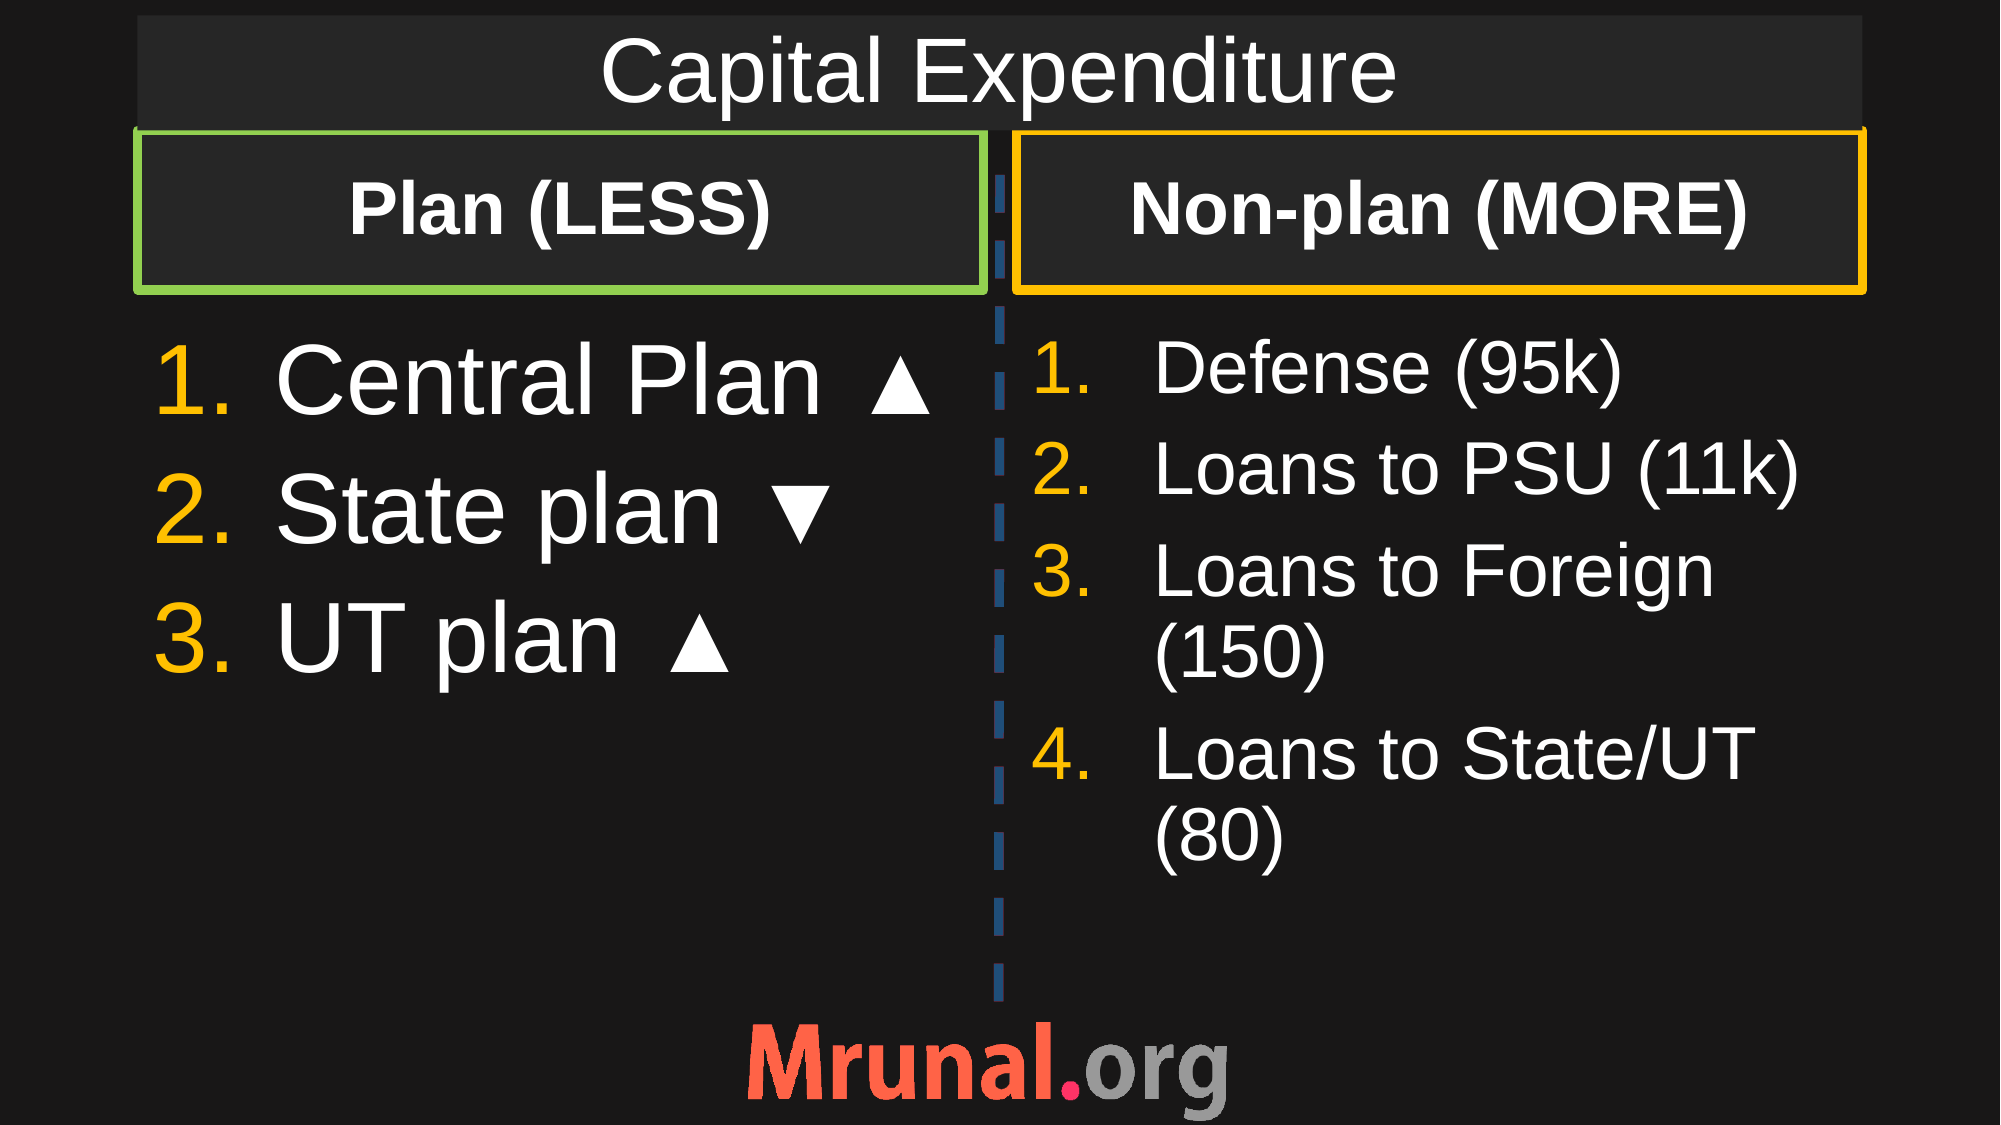

# Capital Expenditure
Plan (LESS)
Non-plan (MORE)
Central Plan ▲
State plan ▼
UT plan ▲
Defense (95k)
Loans to PSU (11k)
Loans to Foreign (150)
Loans to State/UT (80)